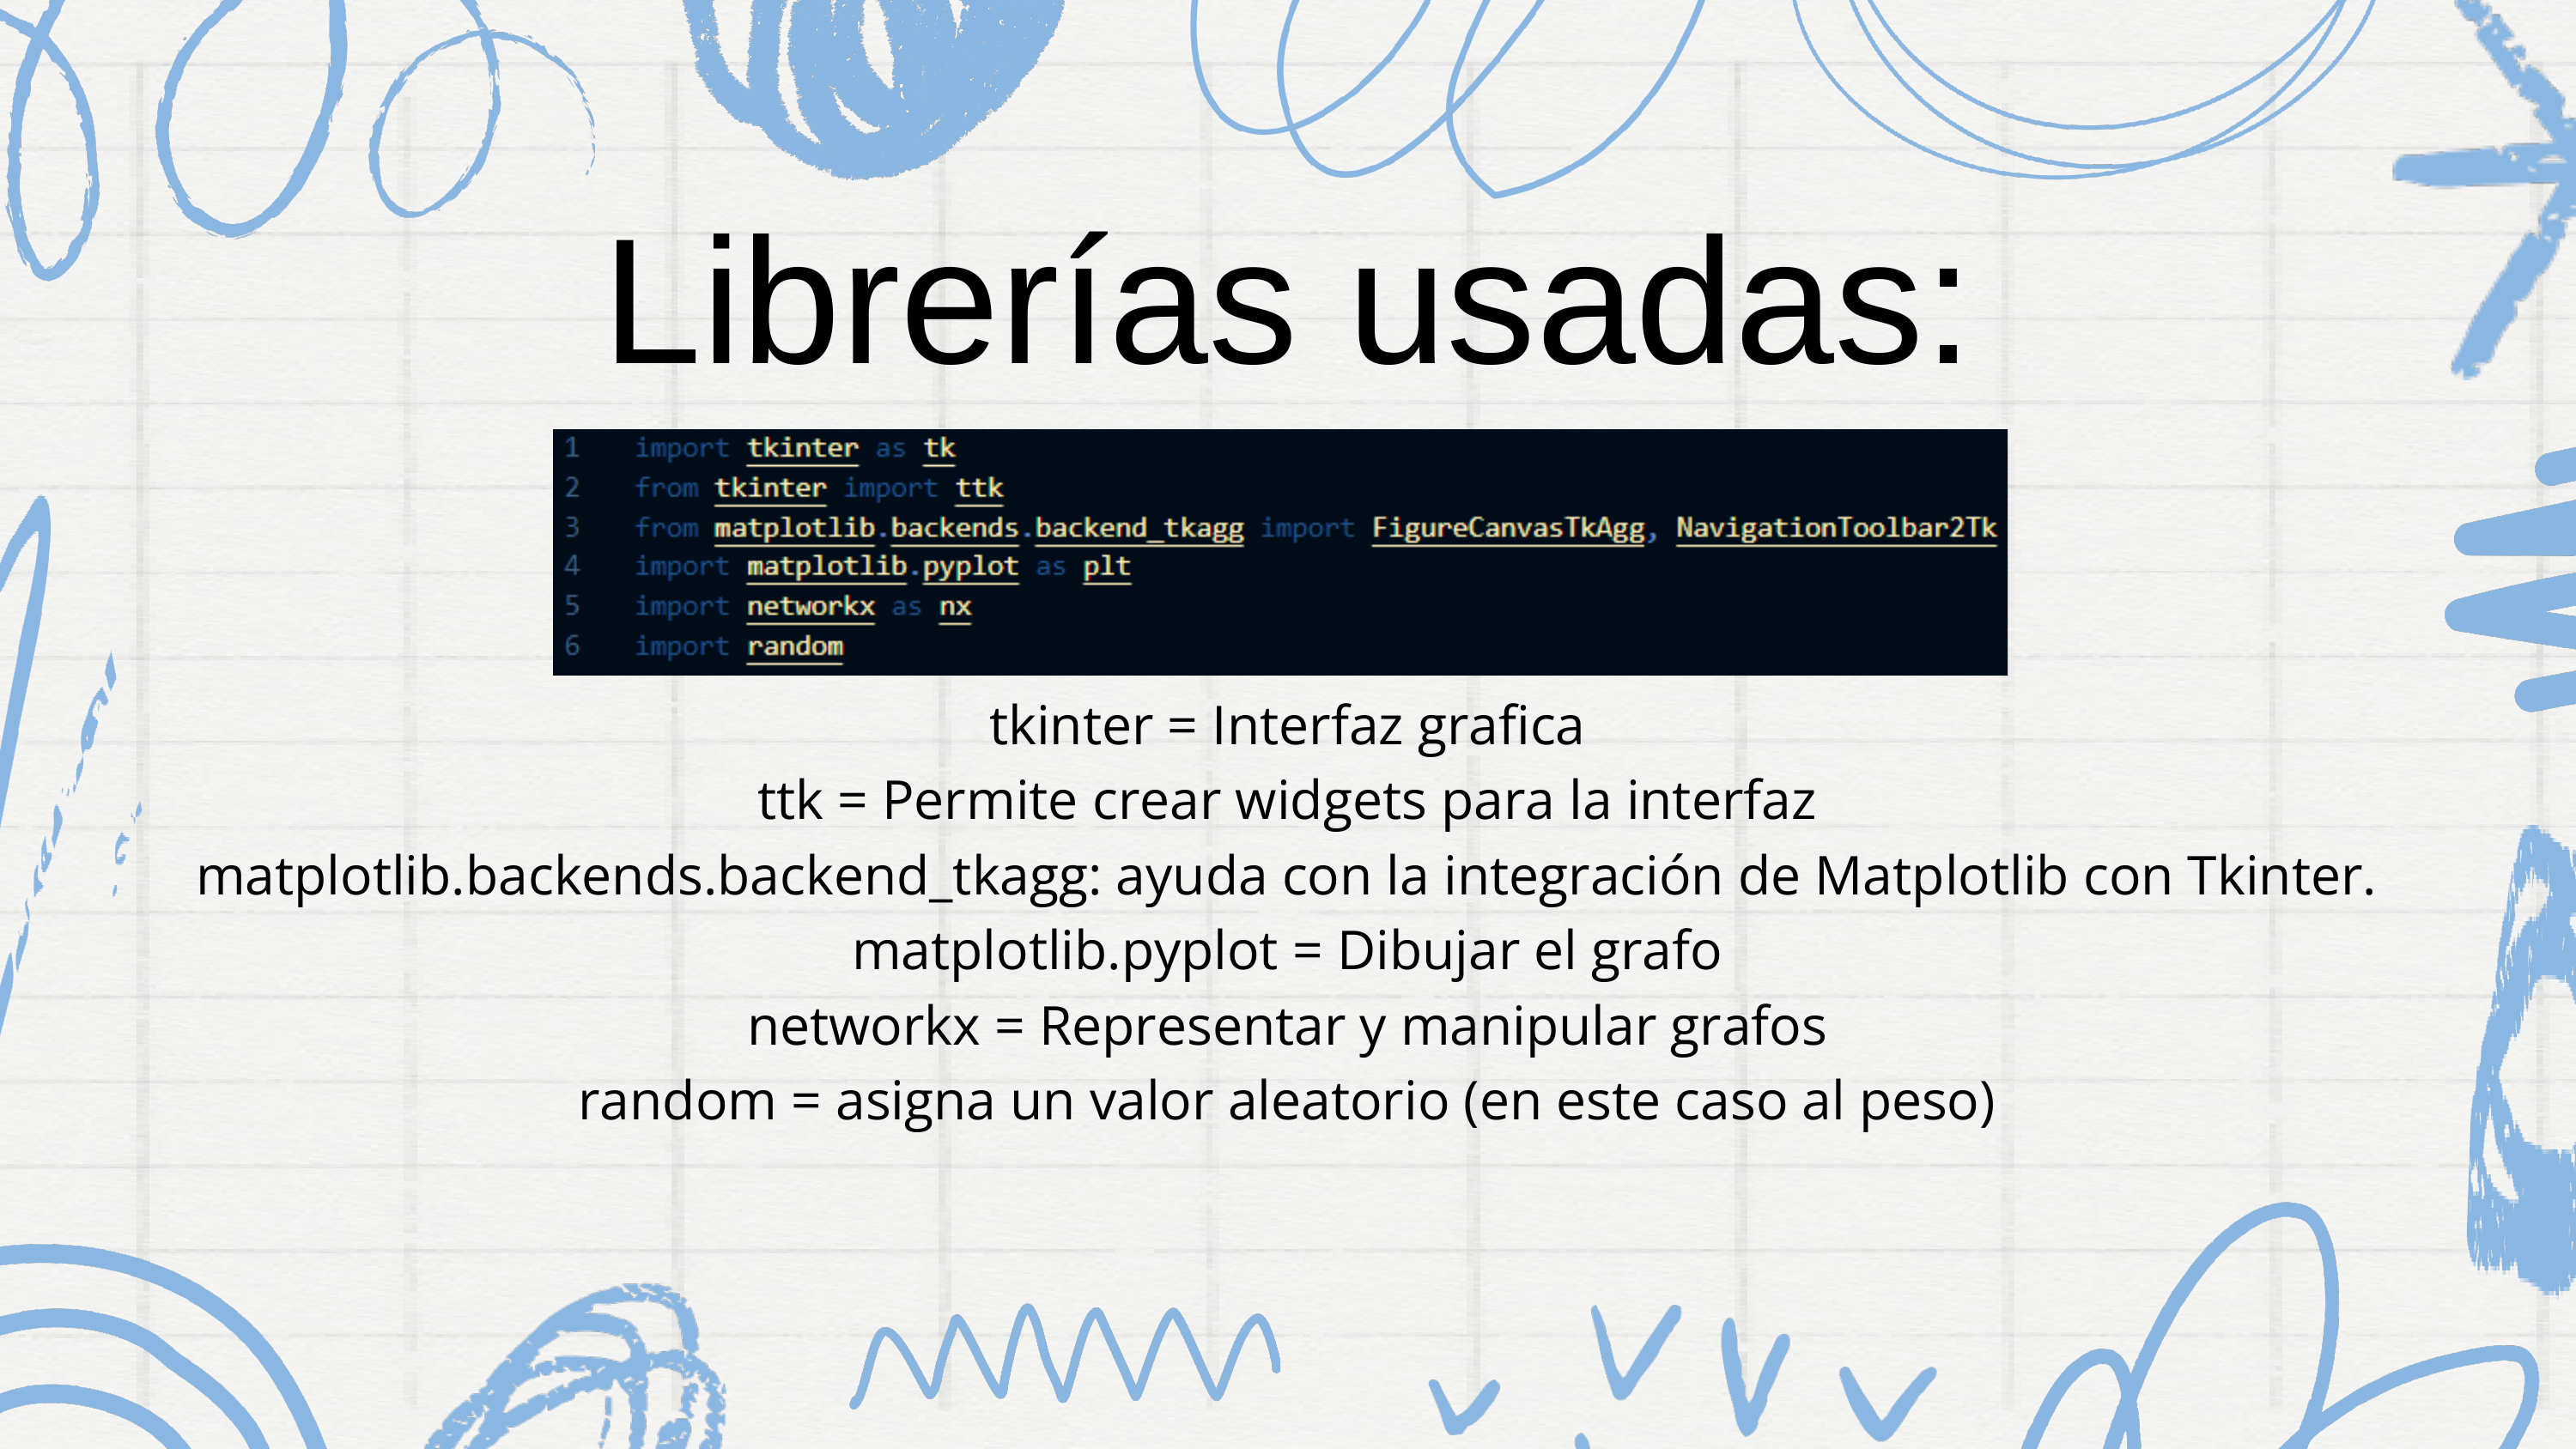

Librerías usadas:

tkinter = Interfaz grafica
ttk = Permite crear widgets para la interfaz
matplotlib.backends.backend_tkagg: ayuda con la integración de Matplotlib con Tkinter.
matplotlib.pyplot = Dibujar el grafo
networkx = Representar y manipular grafos
random = asigna un valor aleatorio (en este caso al peso)